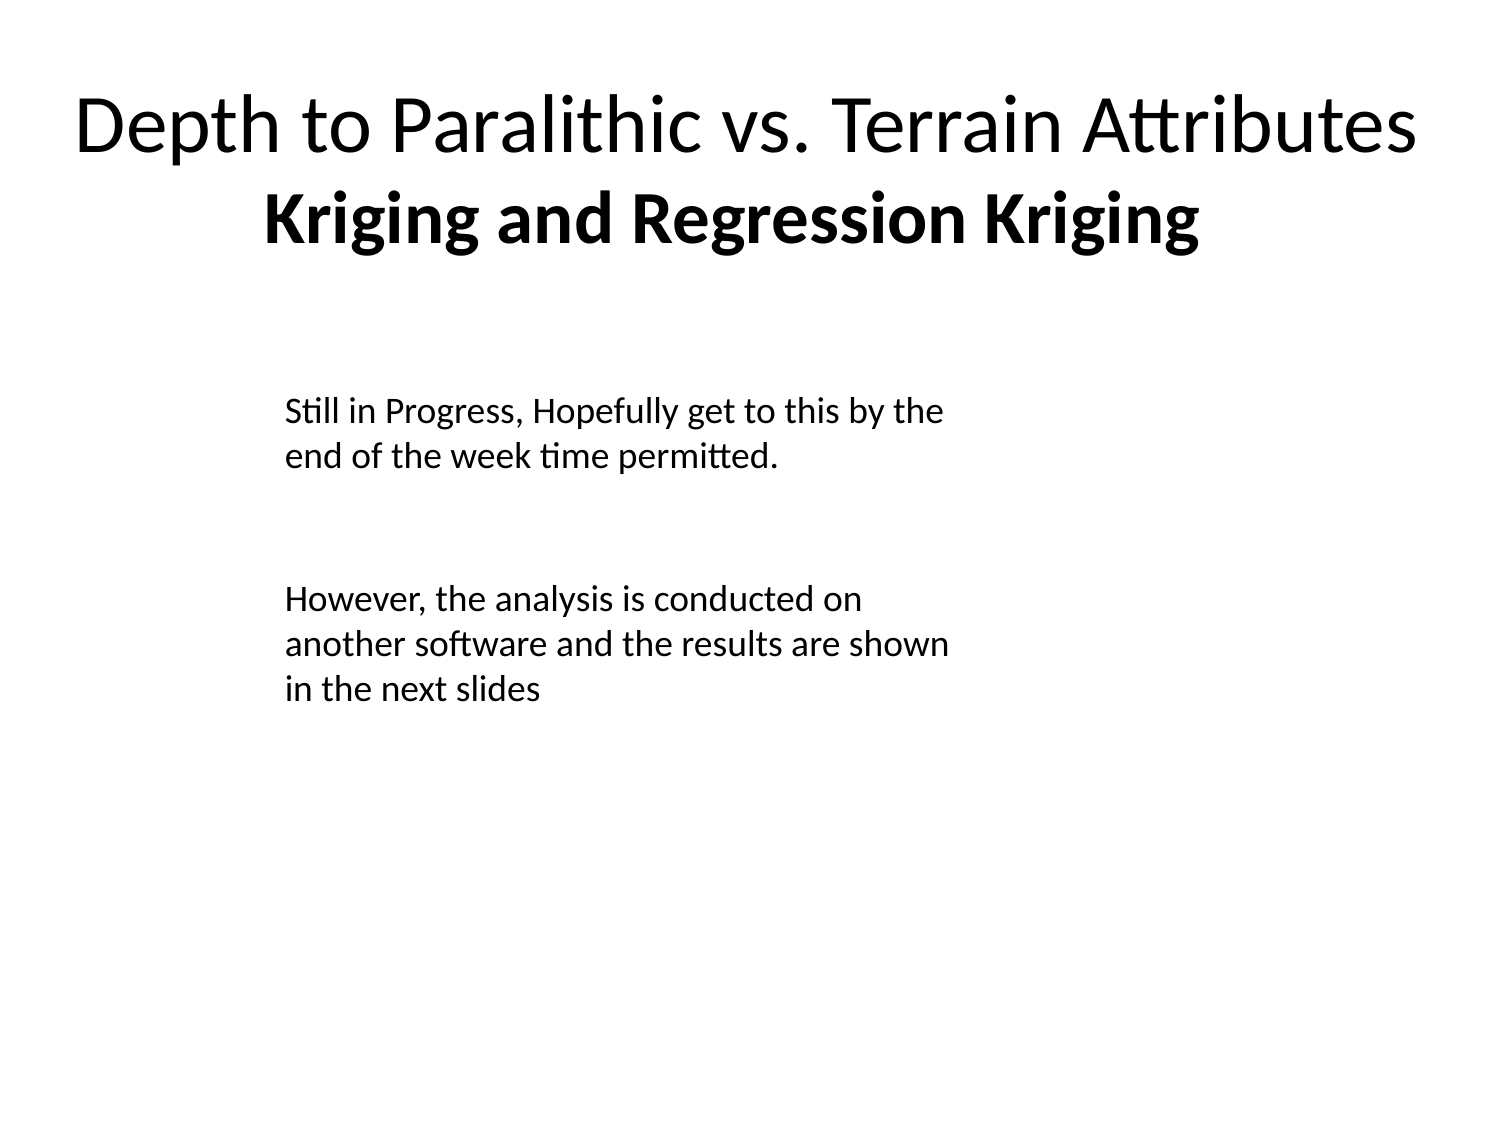

# Depth to Paralithic vs. Terrain Attributes
Kriging and Regression Kriging
Still in Progress, Hopefully get to this by the end of the week time permitted.
However, the analysis is conducted on another software and the results are shown in the next slides